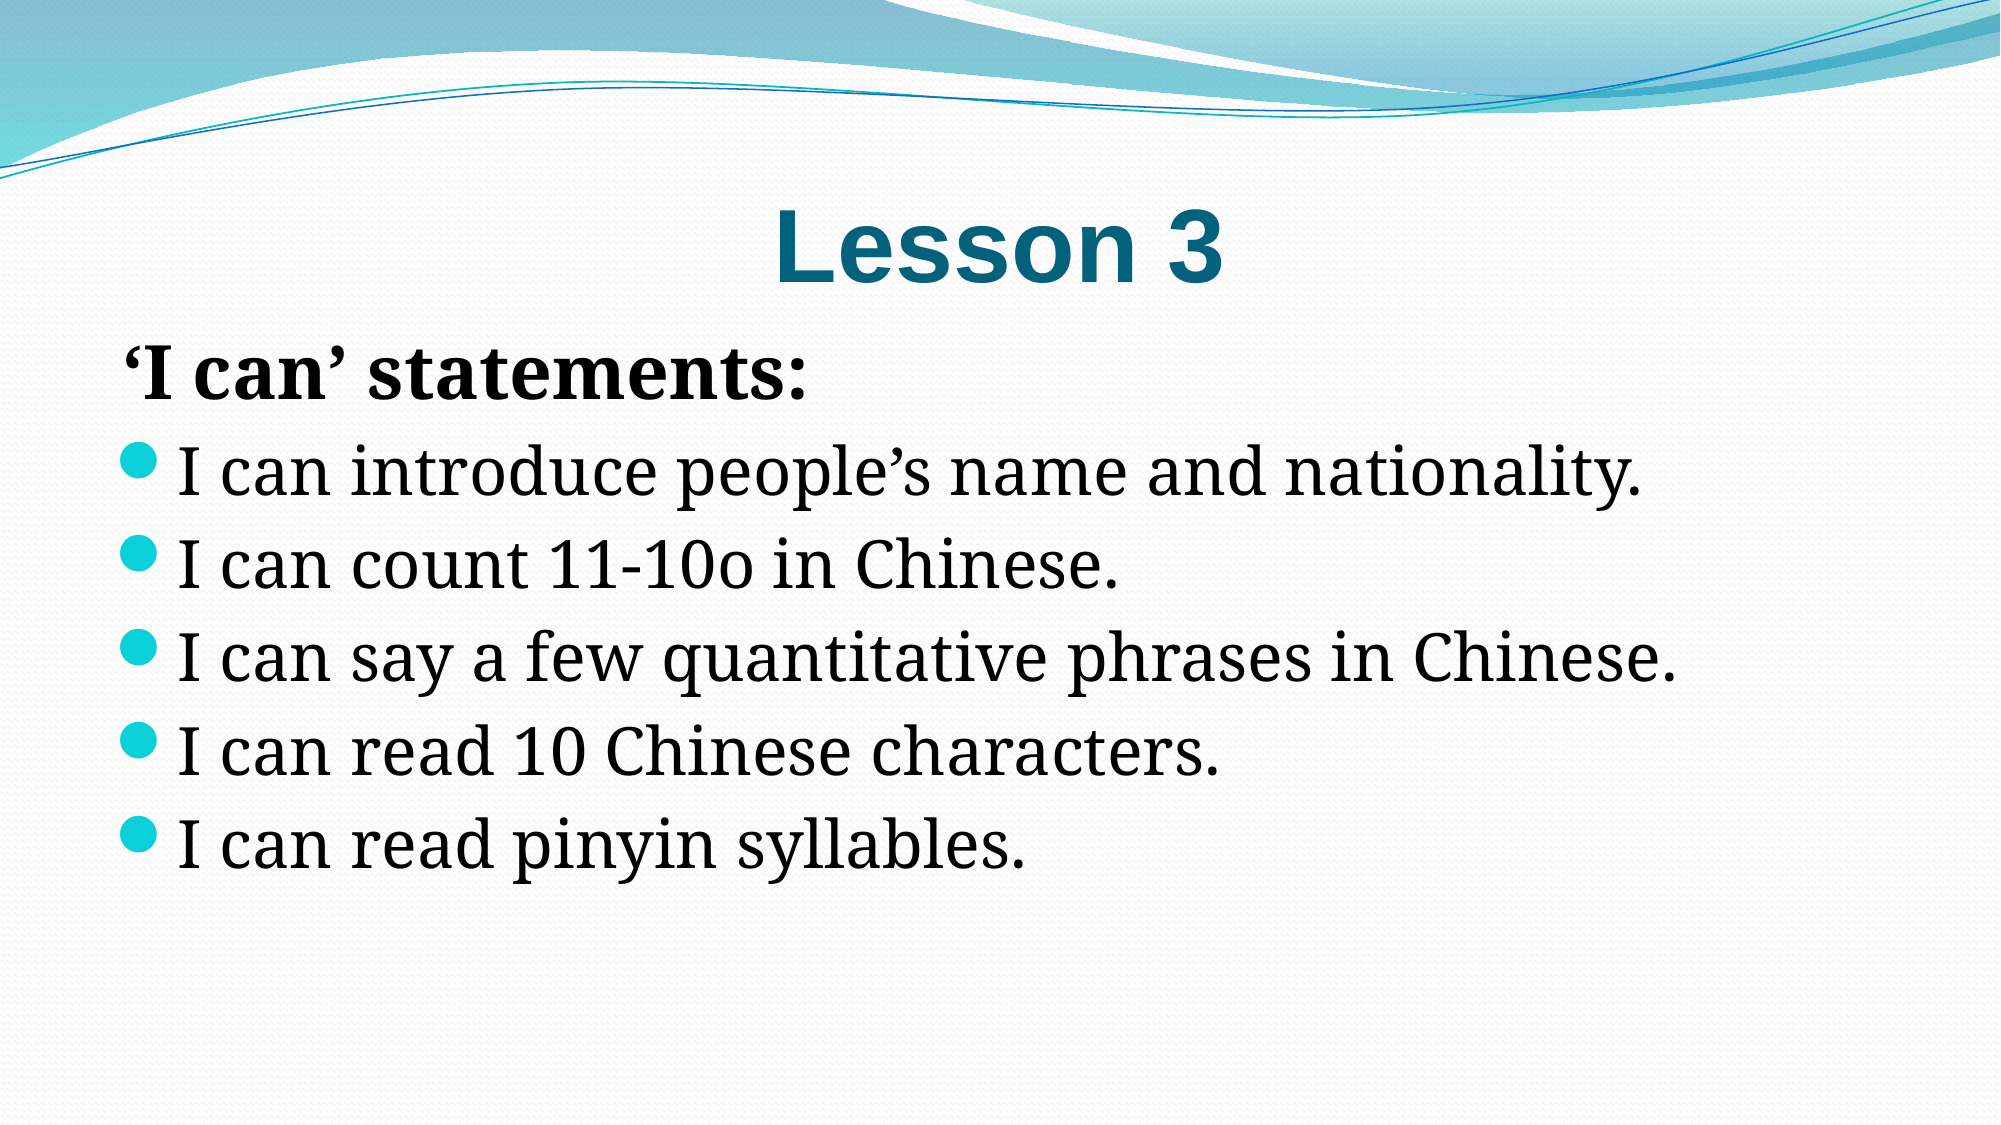

# Lesson 3
‘I can’ statements:
I can introduce people’s name and nationality.
I can count 11-10o in Chinese.
I can say a few quantitative phrases in Chinese.
I can read 10 Chinese characters.
I can read pinyin syllables.